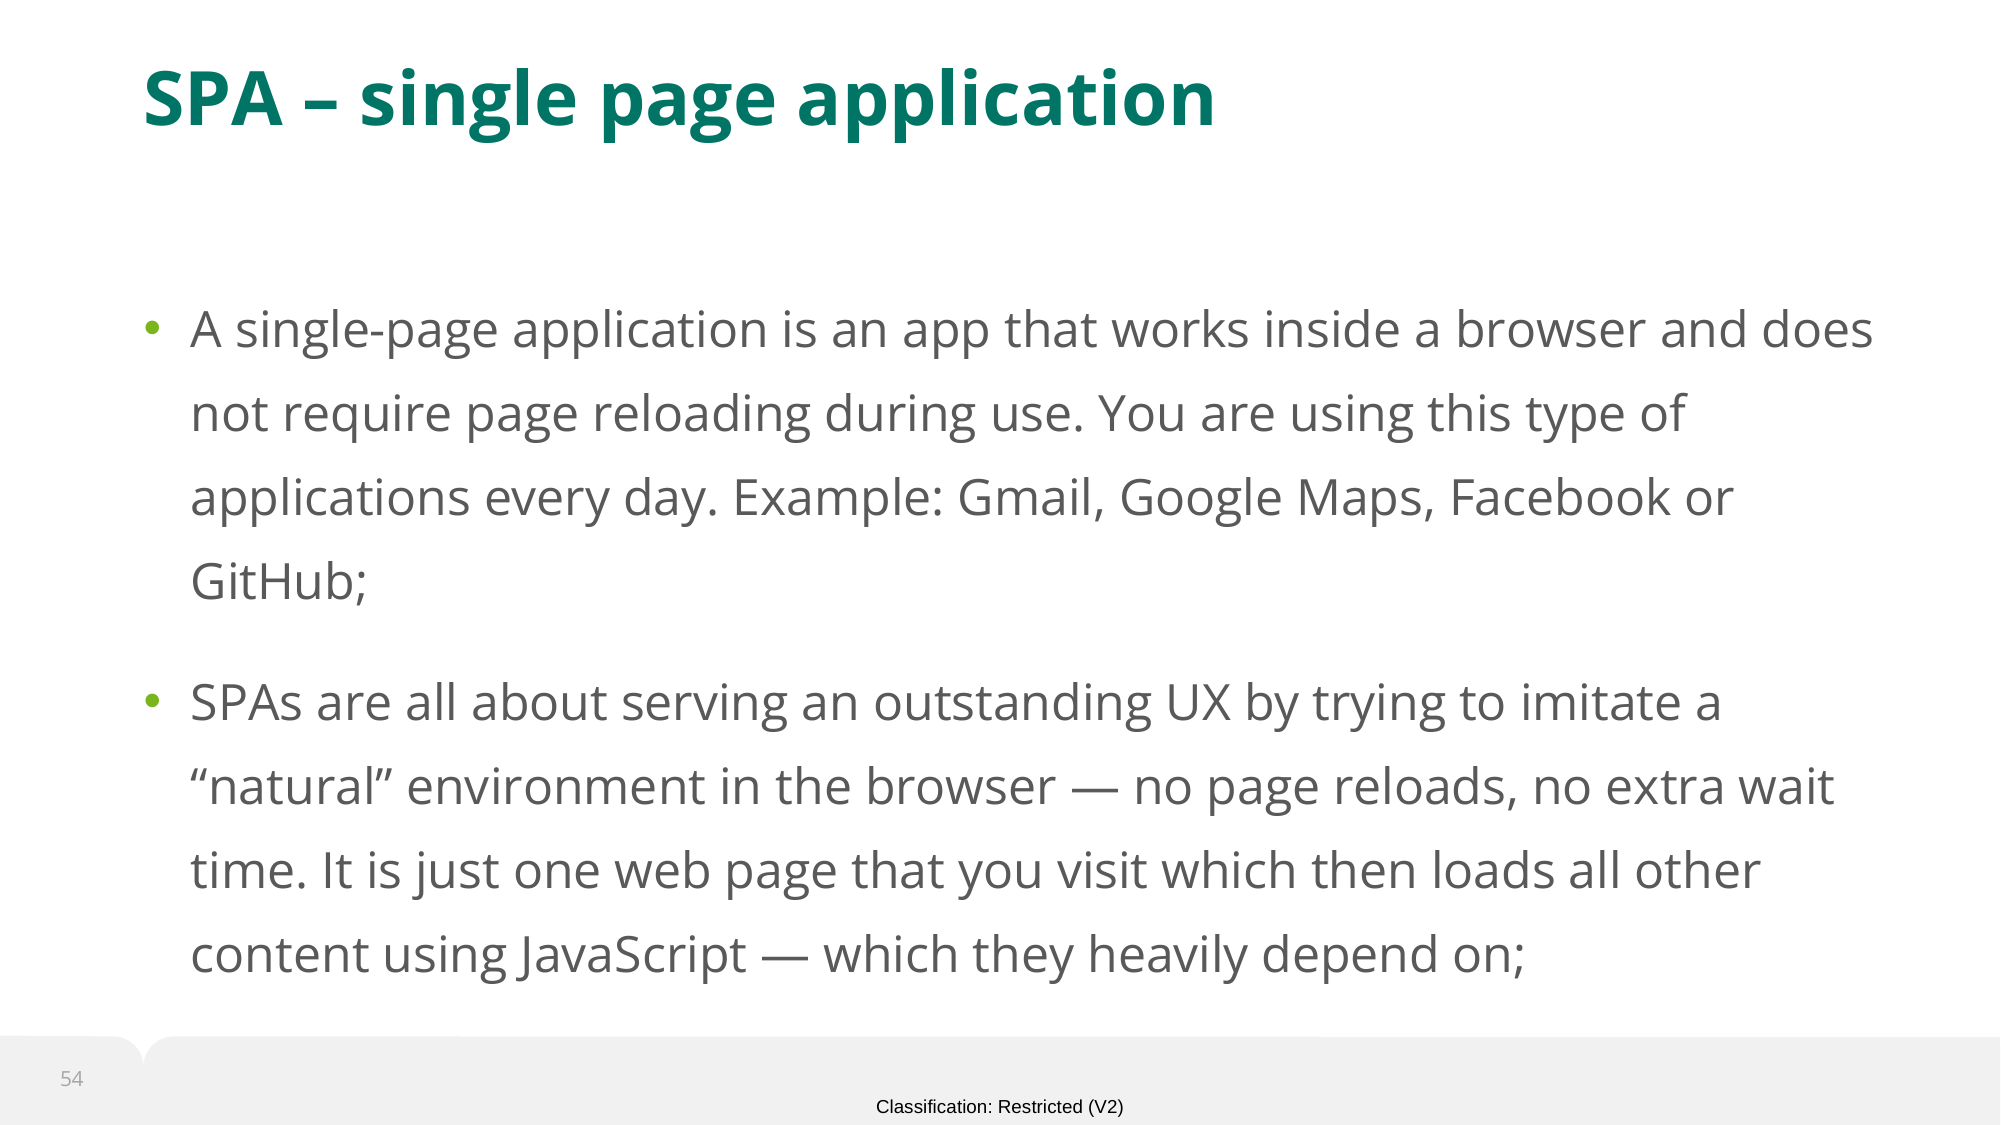

# SPA – single page application
A single-page application is an app that works inside a browser and does not require page reloading during use. You are using this type of applications every day. Example: Gmail, Google Maps, Facebook or GitHub;
SPAs are all about serving an outstanding UX by trying to imitate a “natural” environment in the browser — no page reloads, no extra wait time. It is just one web page that you visit which then loads all other content using JavaScript — which they heavily depend on;
54